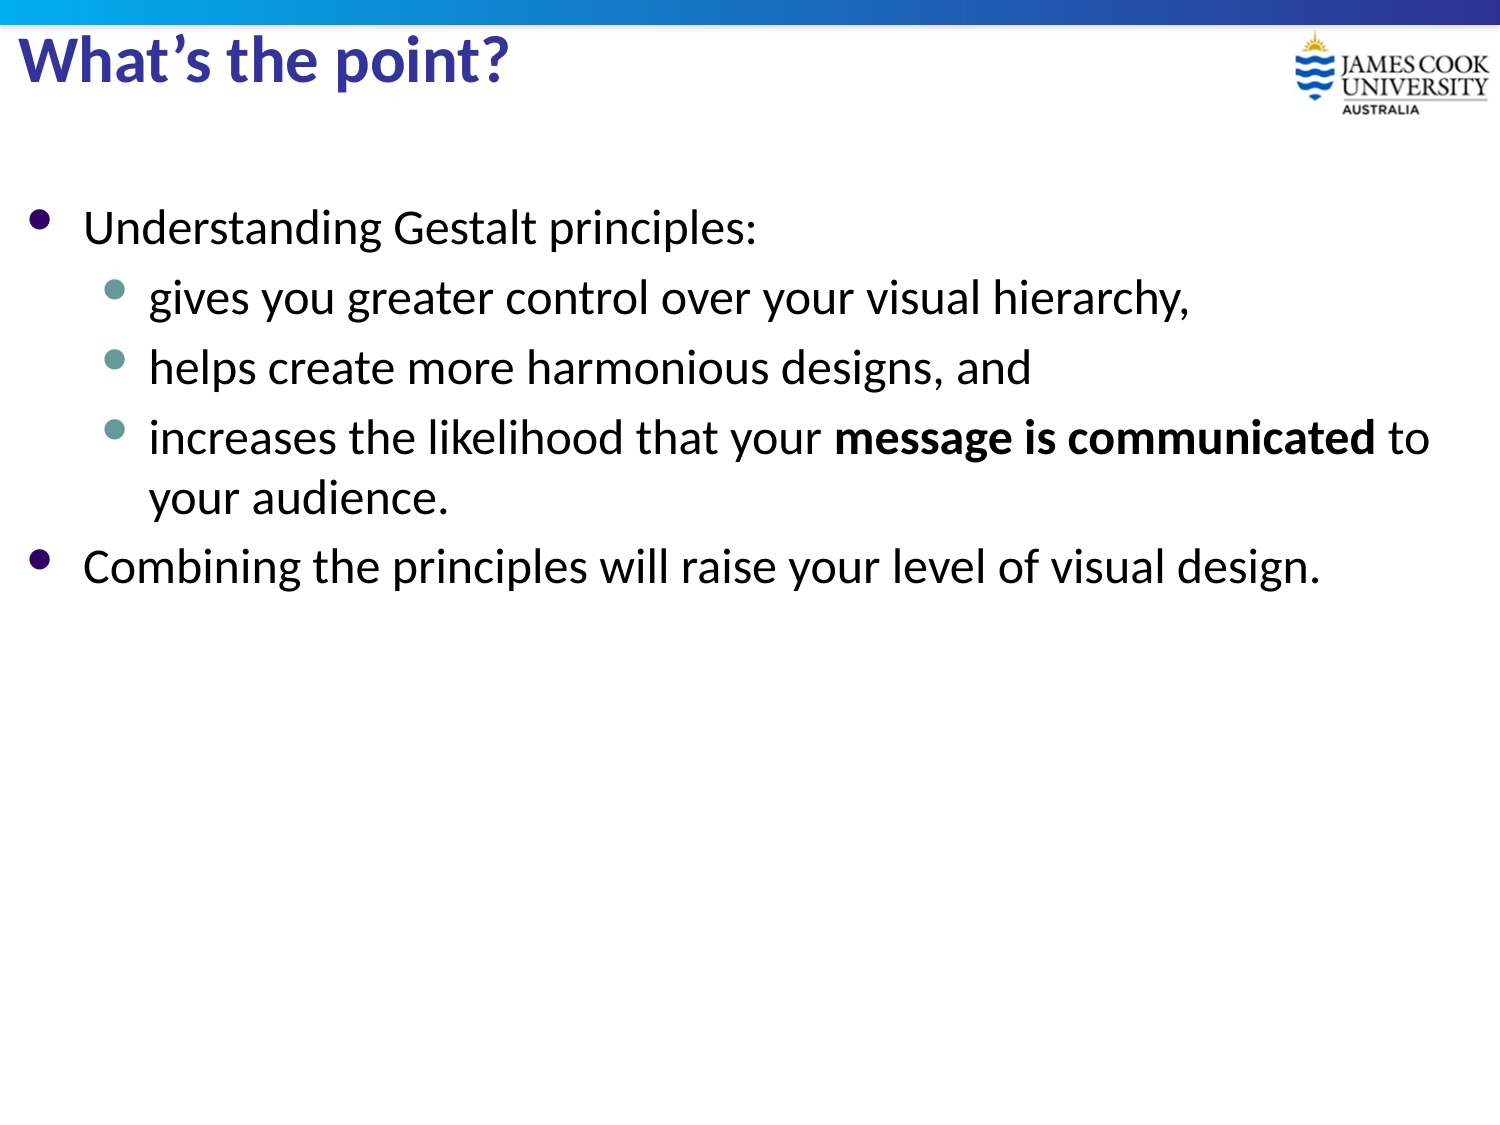

# What’s the point?
Understanding Gestalt principles:
gives you greater control over your visual hierarchy,
helps create more harmonious designs, and
increases the likelihood that your message is communicated to your audience.
Combining the principles will raise your level of visual design.